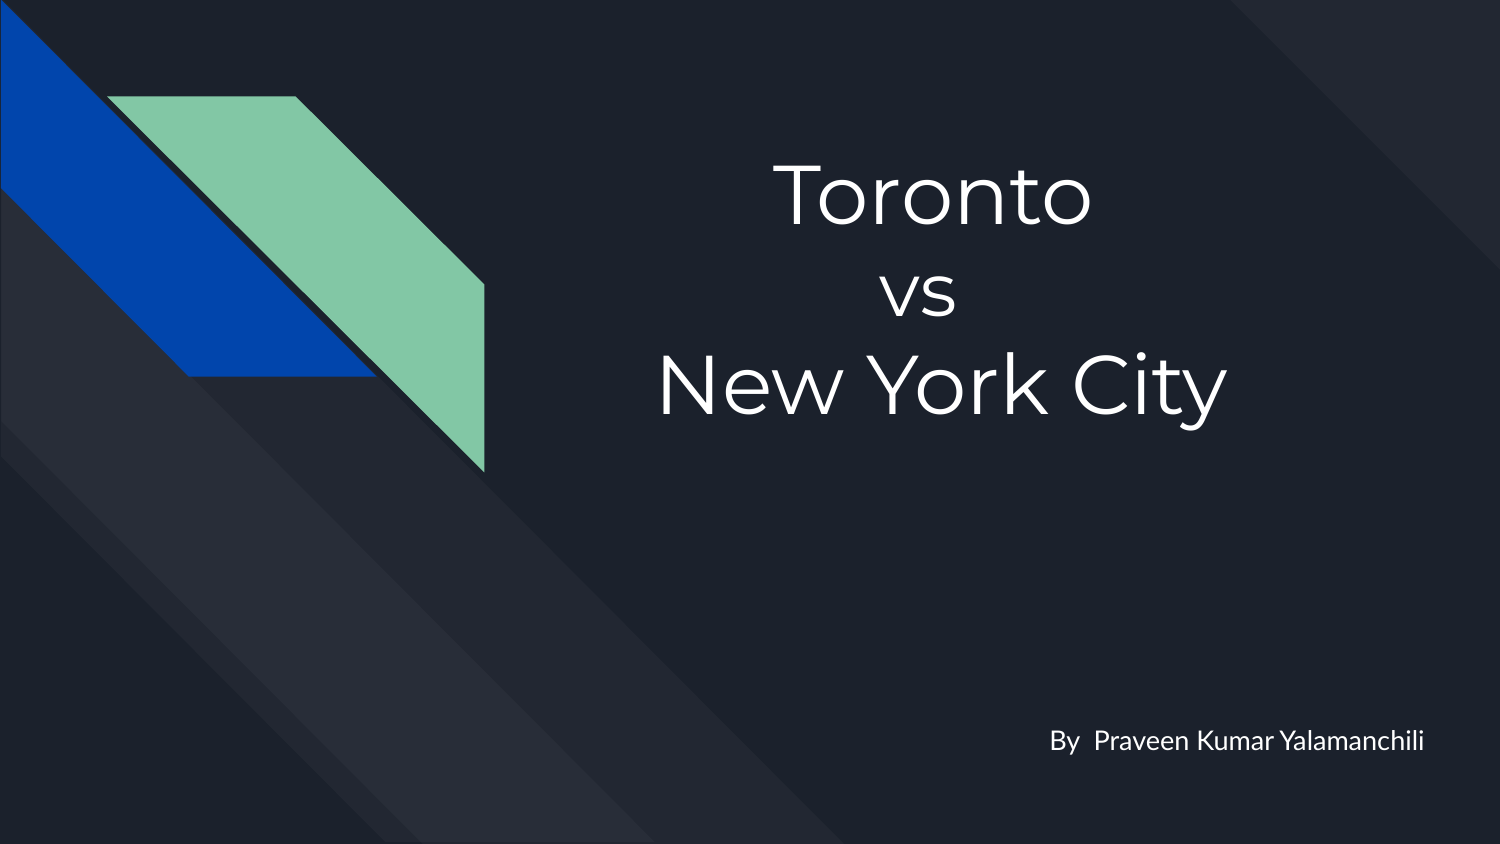

# Toronto
vs
New York City
By  Praveen Kumar Yalamanchili